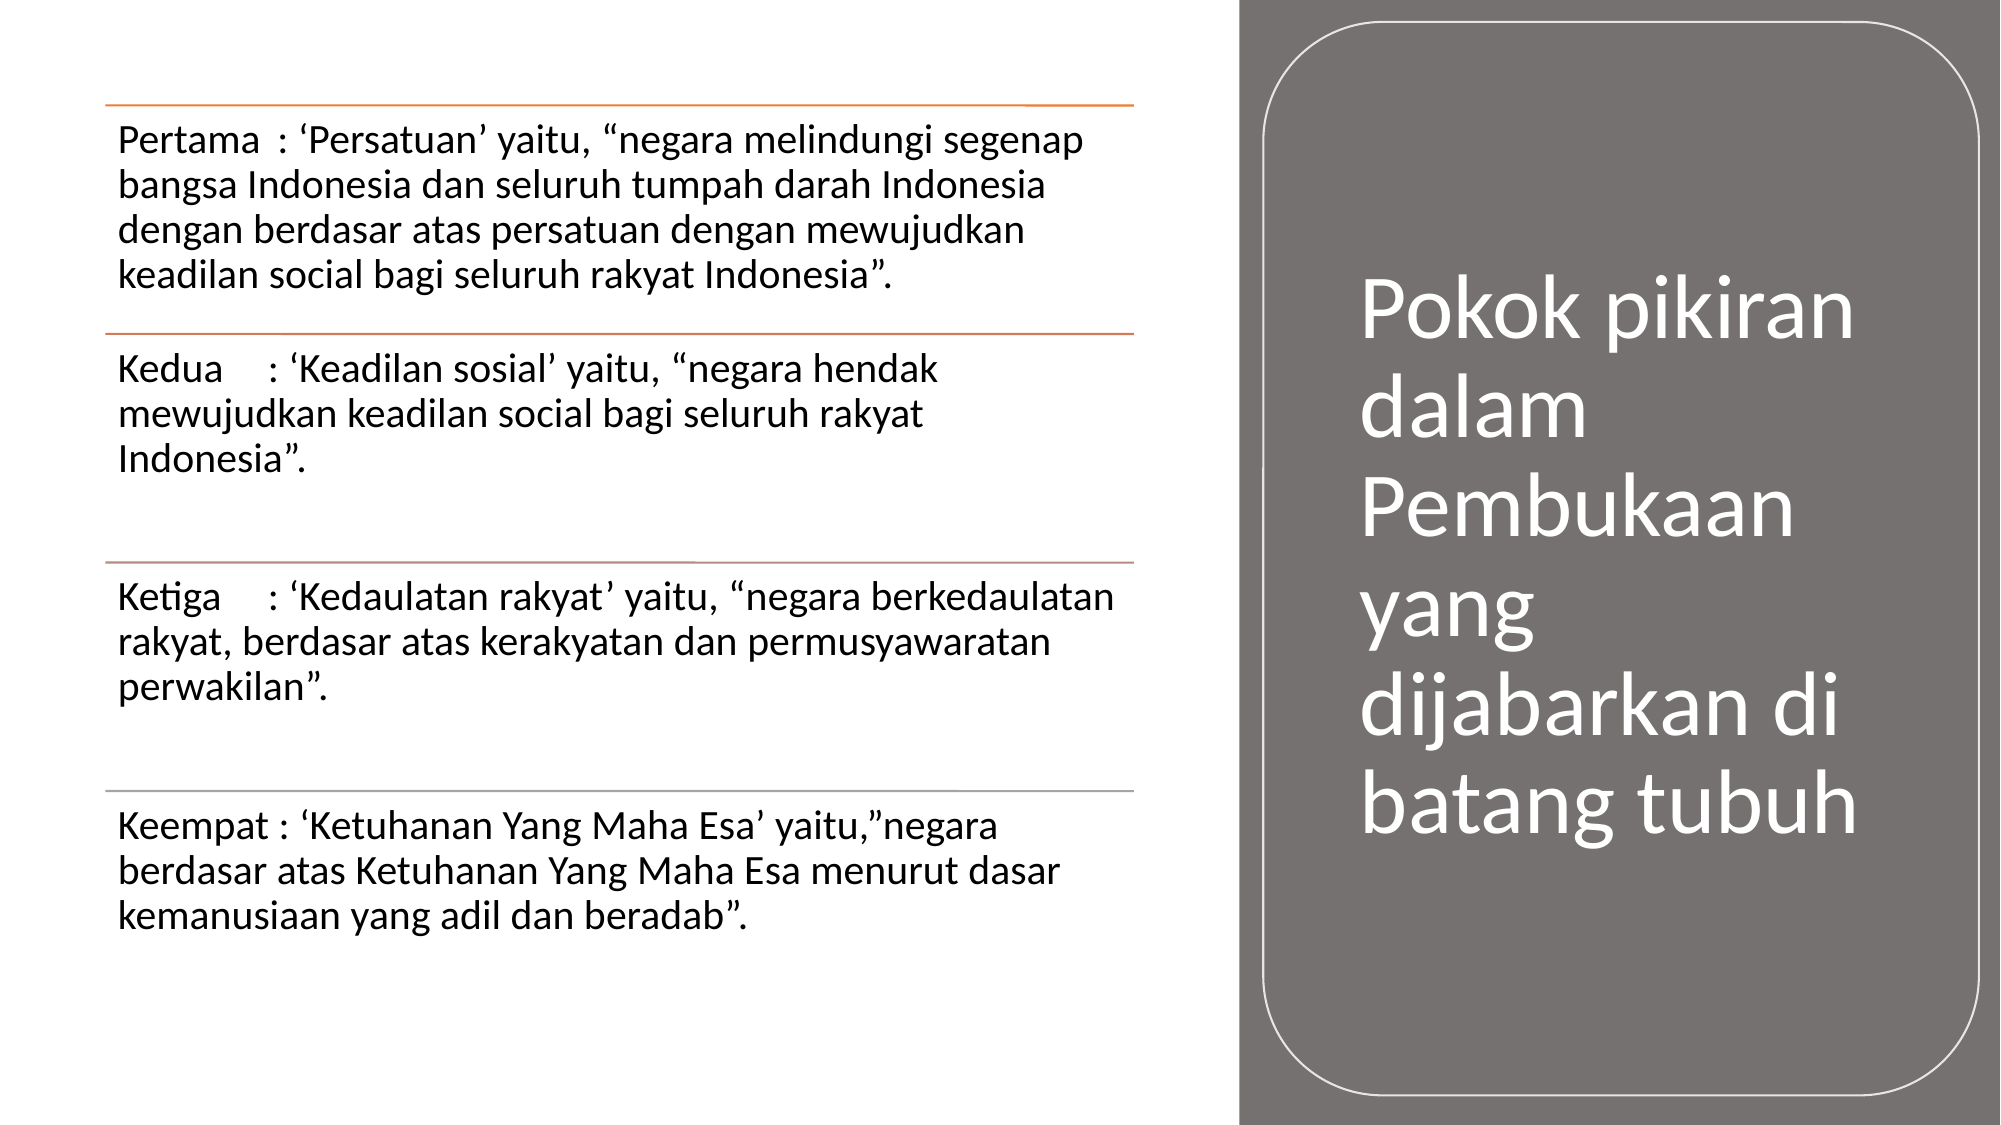

Pertama	 : ‘Persatuan’ yaitu, “negara melindungi segenap bangsa Indonesia dan seluruh tumpah darah Indonesia dengan berdasar atas persatuan dengan mewujudkan keadilan social bagi seluruh rakyat Indonesia”.
Kedua 	: ‘Keadilan sosial’ yaitu, “negara hendak mewujudkan keadilan social bagi seluruh rakyat Indonesia”.
Ketiga	: ‘Kedaulatan rakyat’ yaitu, “negara berkedaulatan rakyat, berdasar atas kerakyatan dan permusyawaratan perwakilan”.
Keempat : ‘Ketuhanan Yang Maha Esa’ yaitu,”negara berdasar atas Ketuhanan Yang Maha Esa menurut dasar kemanusiaan yang adil dan beradab”.
# Pokok pikiran dalam Pembukaan yang dijabarkan di batang tubuh